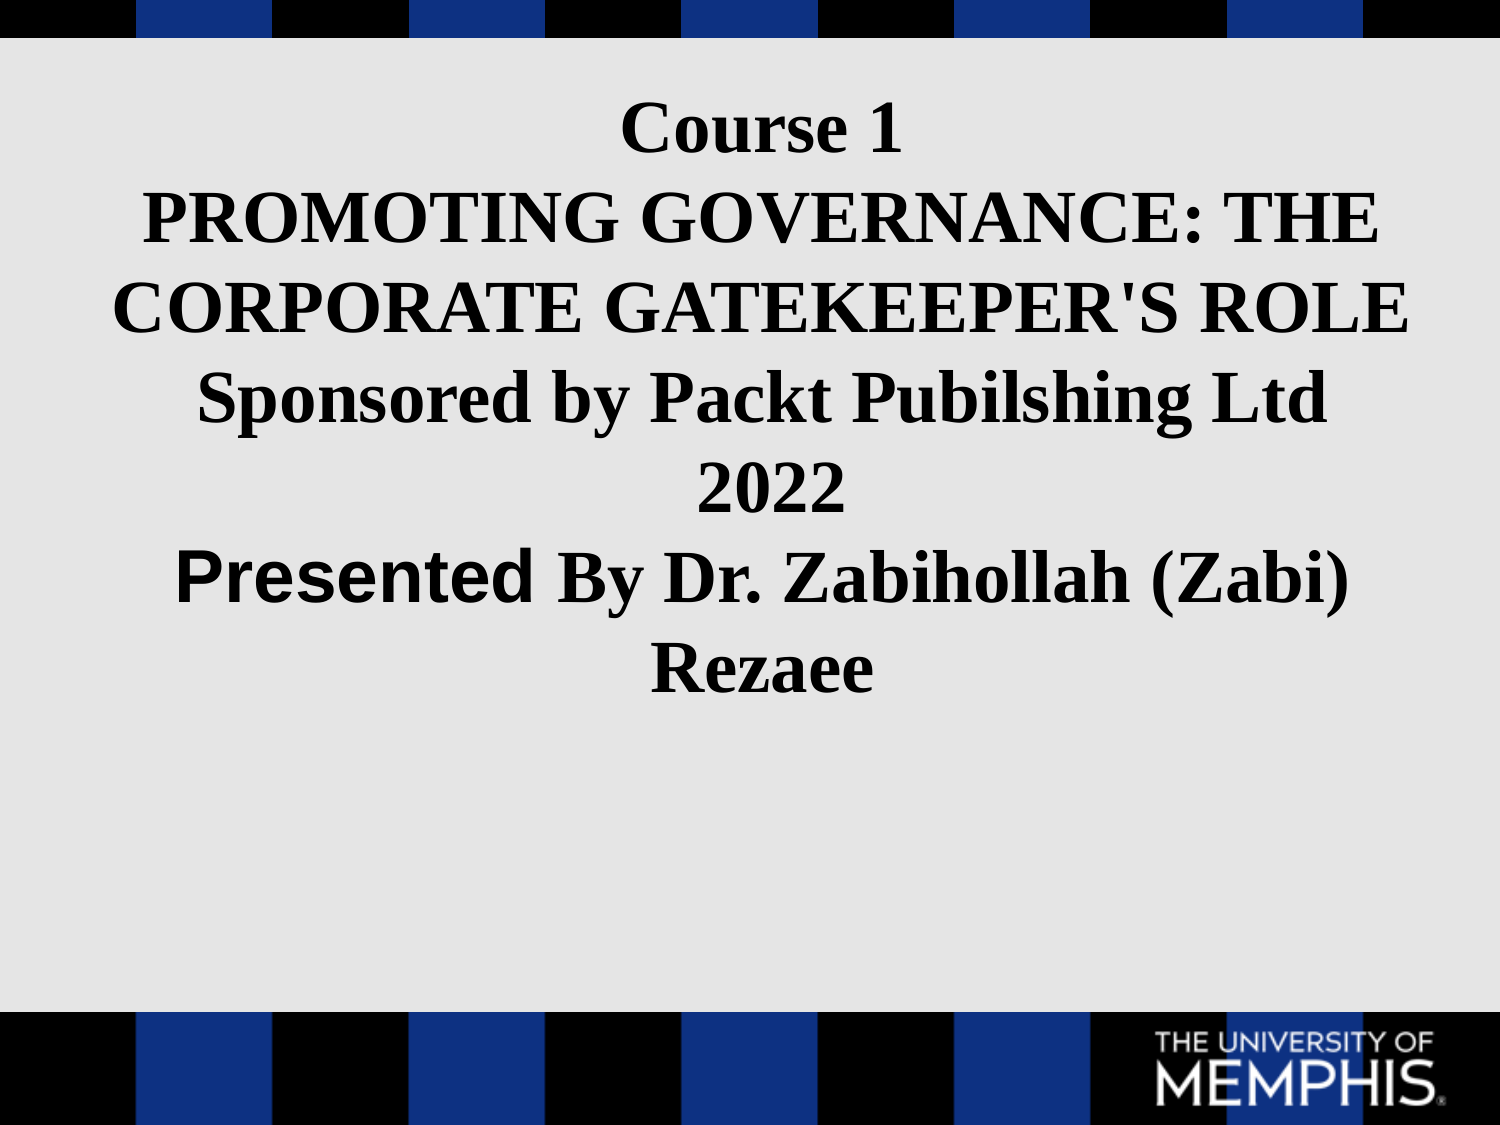

# Course 1 PROMOTING GOVERNANCE: THE CORPORATE GATEKEEPER'S ROLE Sponsored by Packt Pubilshing Ltd 2022 Presented By Dr. Zabihollah (Zabi) Rezaee